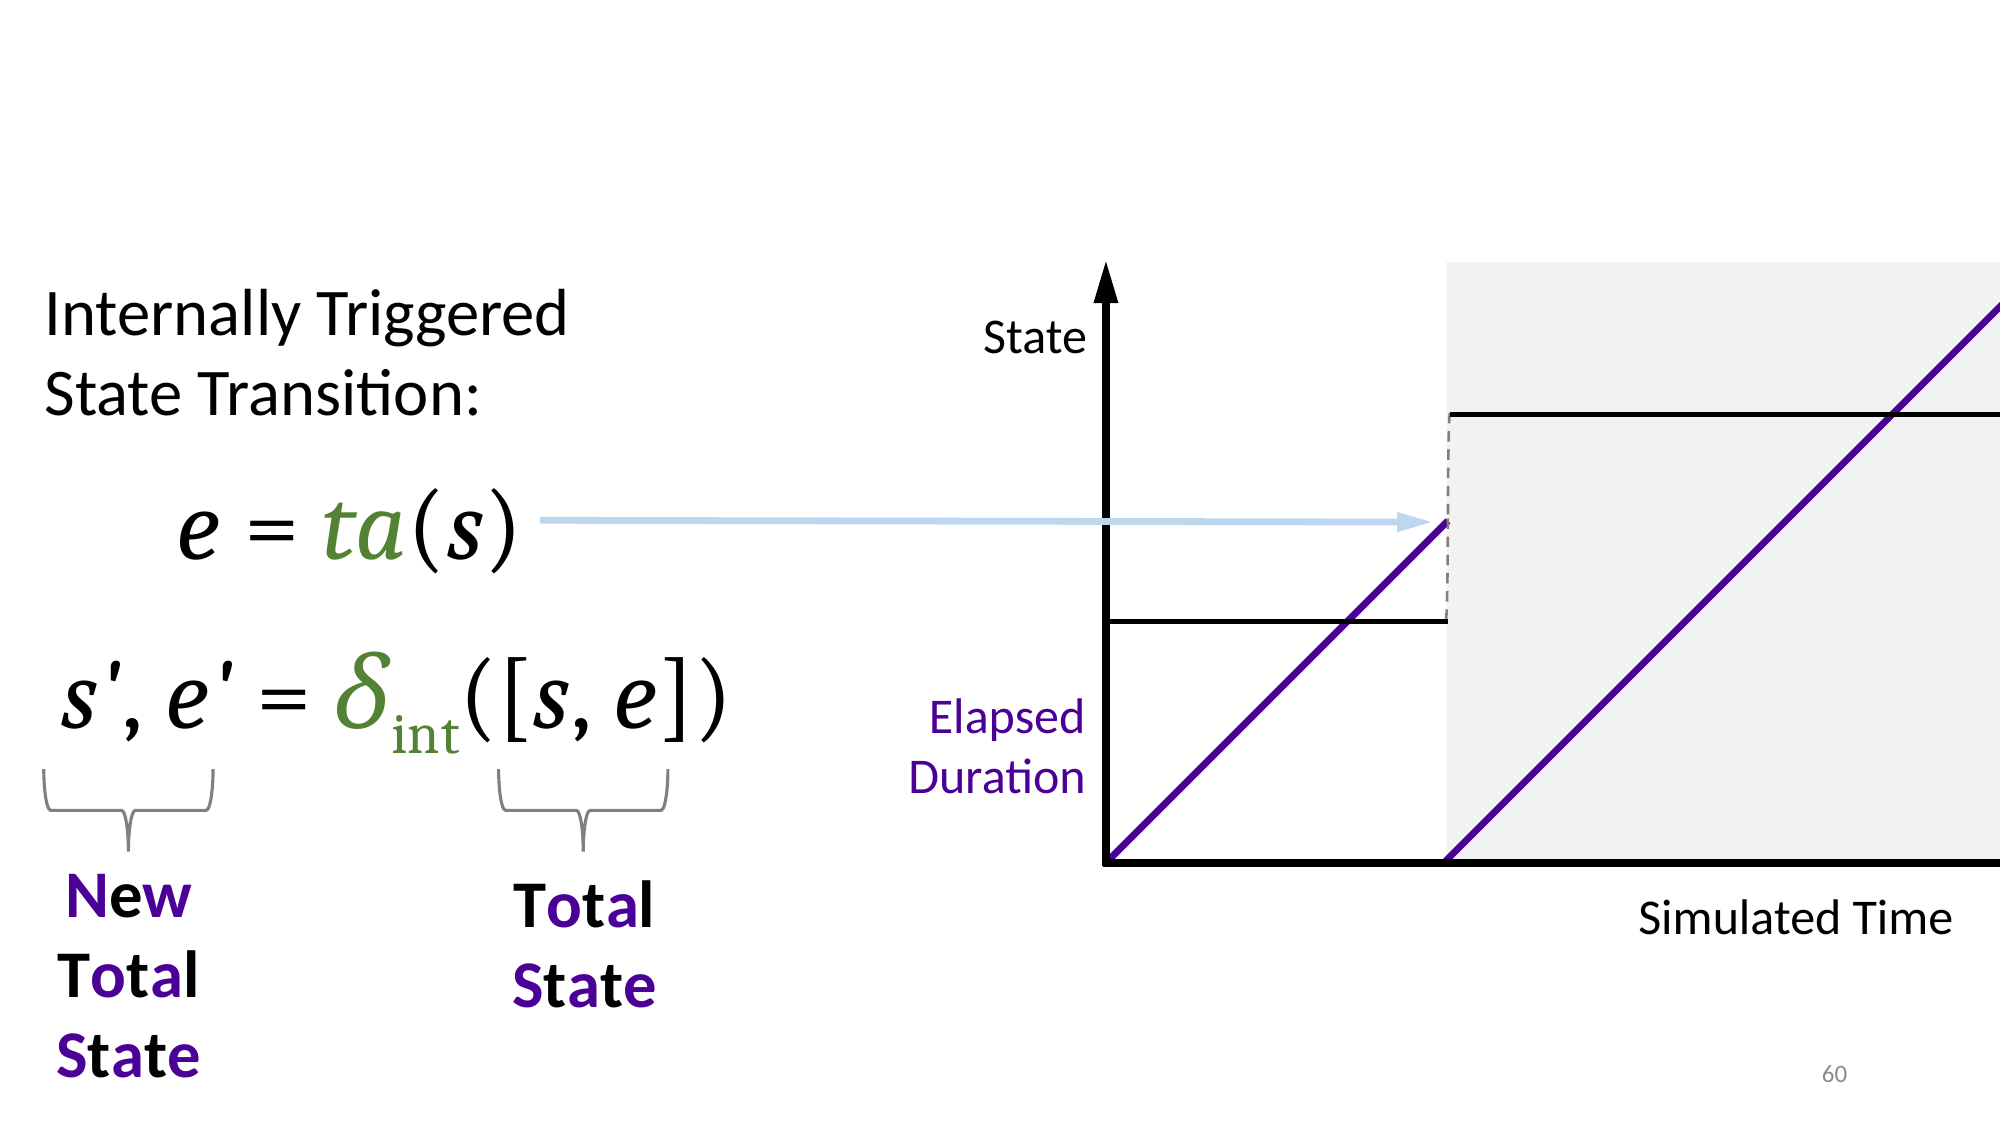

Internally Triggered
State Transition:

State

e = ta(s)
s', e' = δint([s, e])
Elapsed
Duration

New
Total
State
Total
State
Simulated Time
60